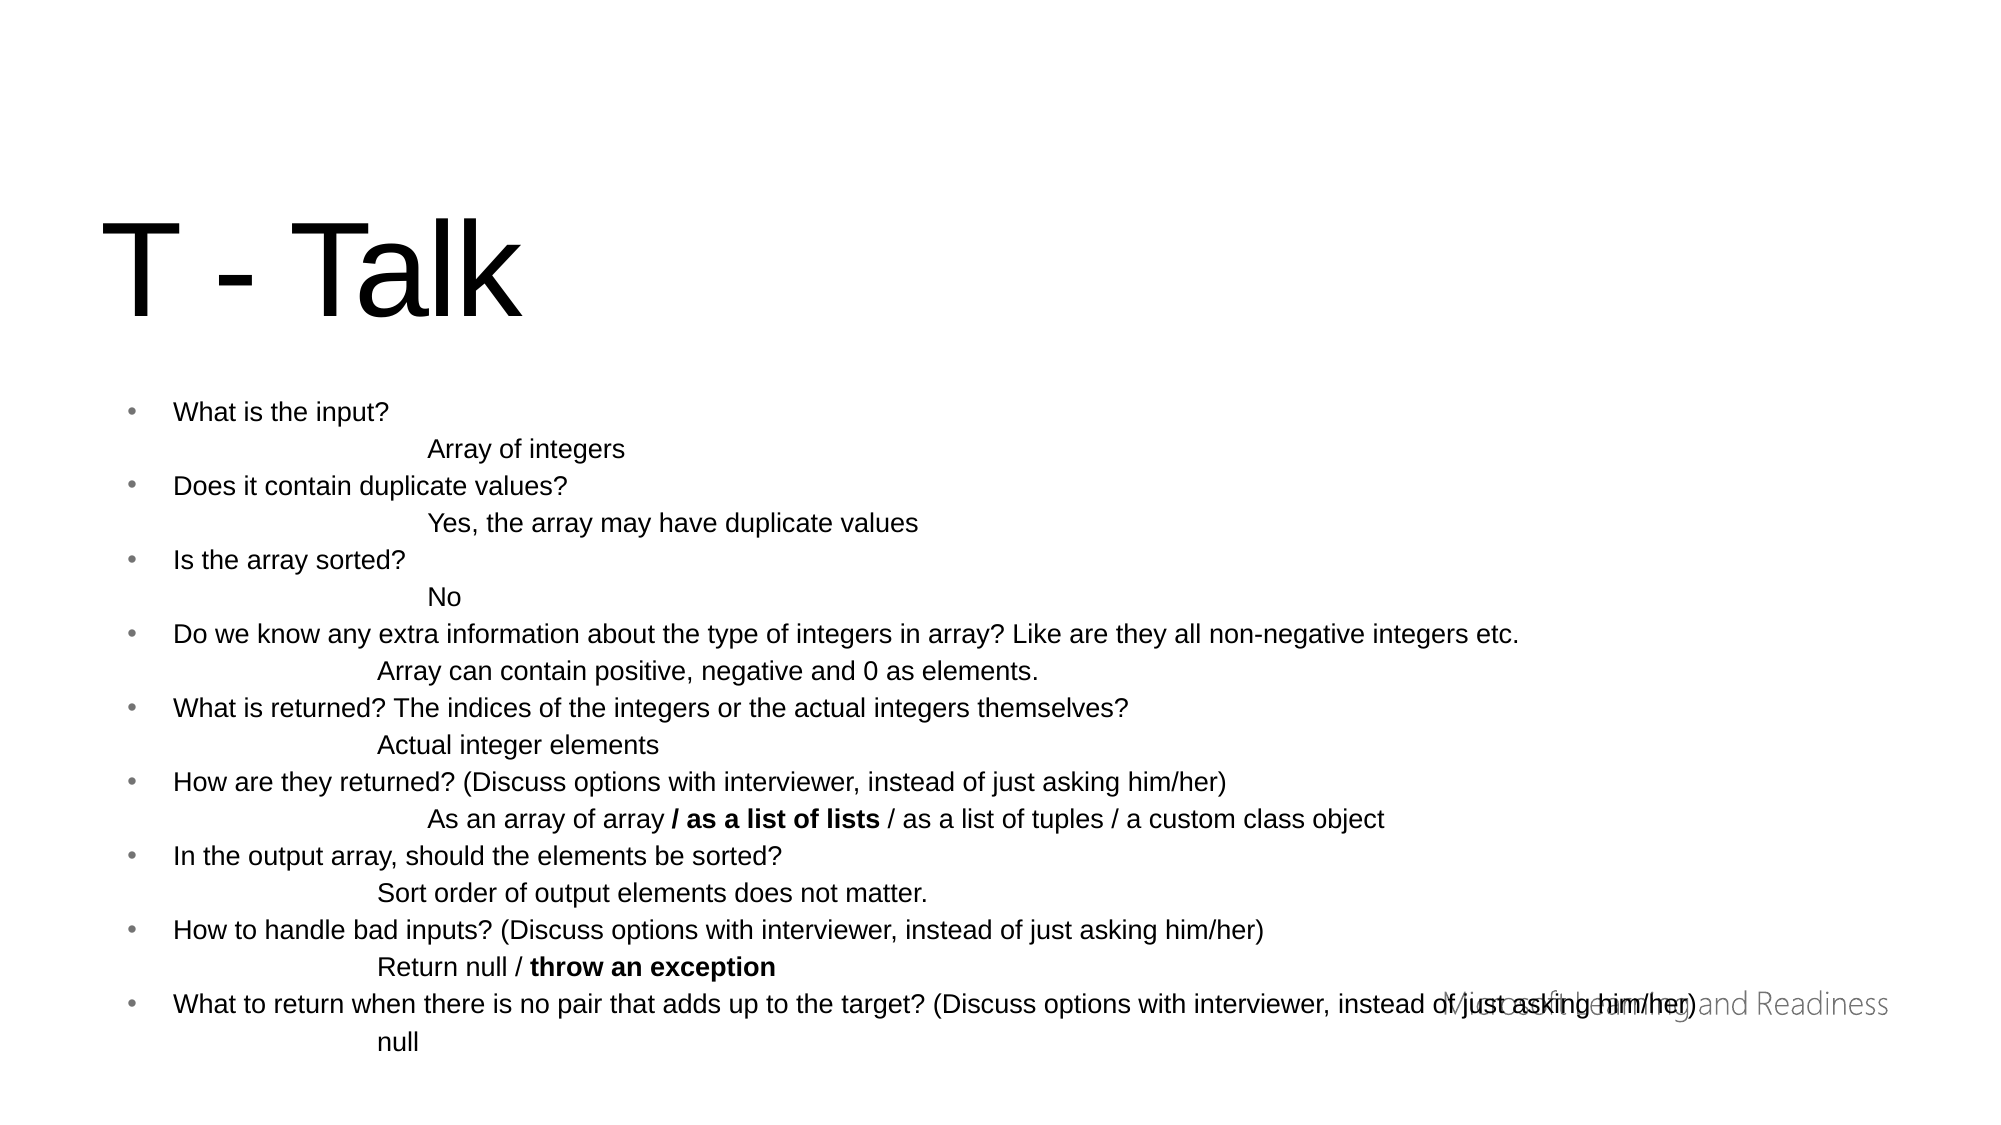

T - Talk
What is the input?
		Array of integers
Does it contain duplicate values?
		Yes, the array may have duplicate values
Is the array sorted?
		No
Do we know any extra information about the type of integers in array? Like are they all non-negative integers etc.
		Array can contain positive, negative and 0 as elements.
What is returned? The indices of the integers or the actual integers themselves?
		Actual integer elements
How are they returned? (Discuss options with interviewer, instead of just asking him/her)
		As an array of array / as a list of lists / as a list of tuples / a custom class object
In the output array, should the elements be sorted?
		Sort order of output elements does not matter.
How to handle bad inputs? (Discuss options with interviewer, instead of just asking him/her)
		Return null / throw an exception
What to return when there is no pair that adds up to the target? (Discuss options with interviewer, instead of just asking him/her)
		null